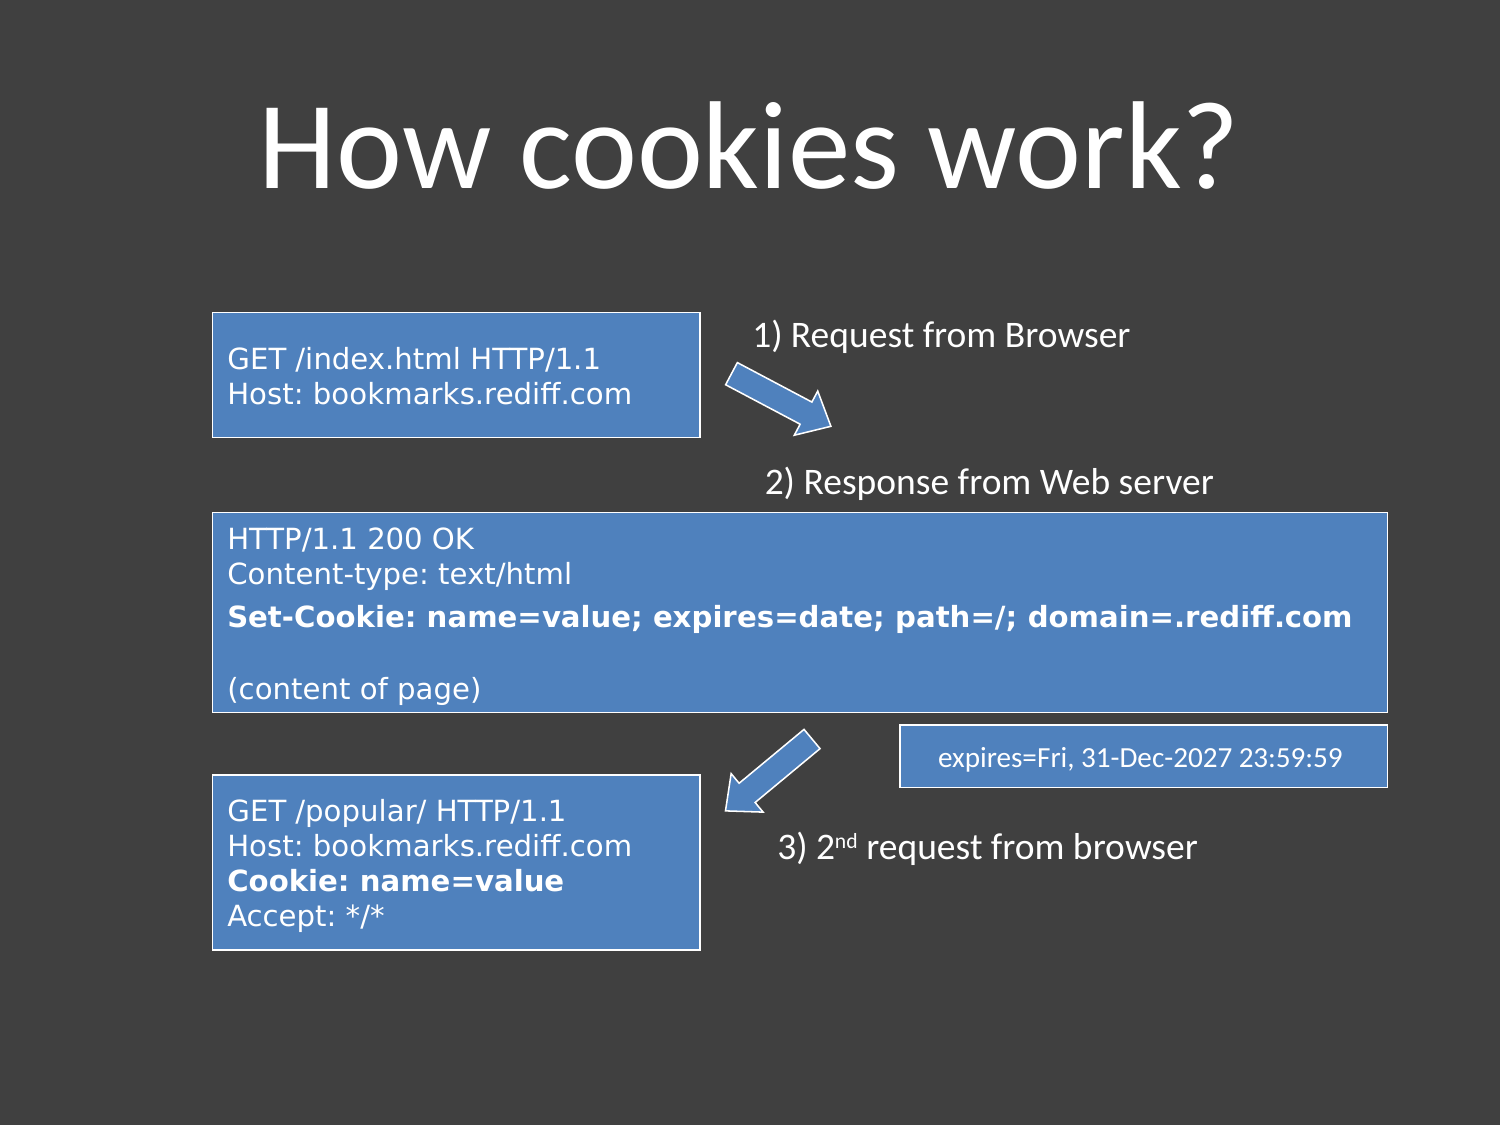

# How cookies work?

1) Request from Browser
GET /index.html HTTP/1.1
Host: bookmarks.rediff.com

2) Response from Web server
HTTP/1.1 200 OK
Content-type: text/html
Set-Cookie: name=value; expires=date; path=/; domain=.rediff.com
 
(content of page)
expires=Fri, 31-Dec-2027 23:59:59

GET /popular/ HTTP/1.1
Host: bookmarks.rediff.com
Cookie: name=value
Accept: */*
3) 2nd request from browser